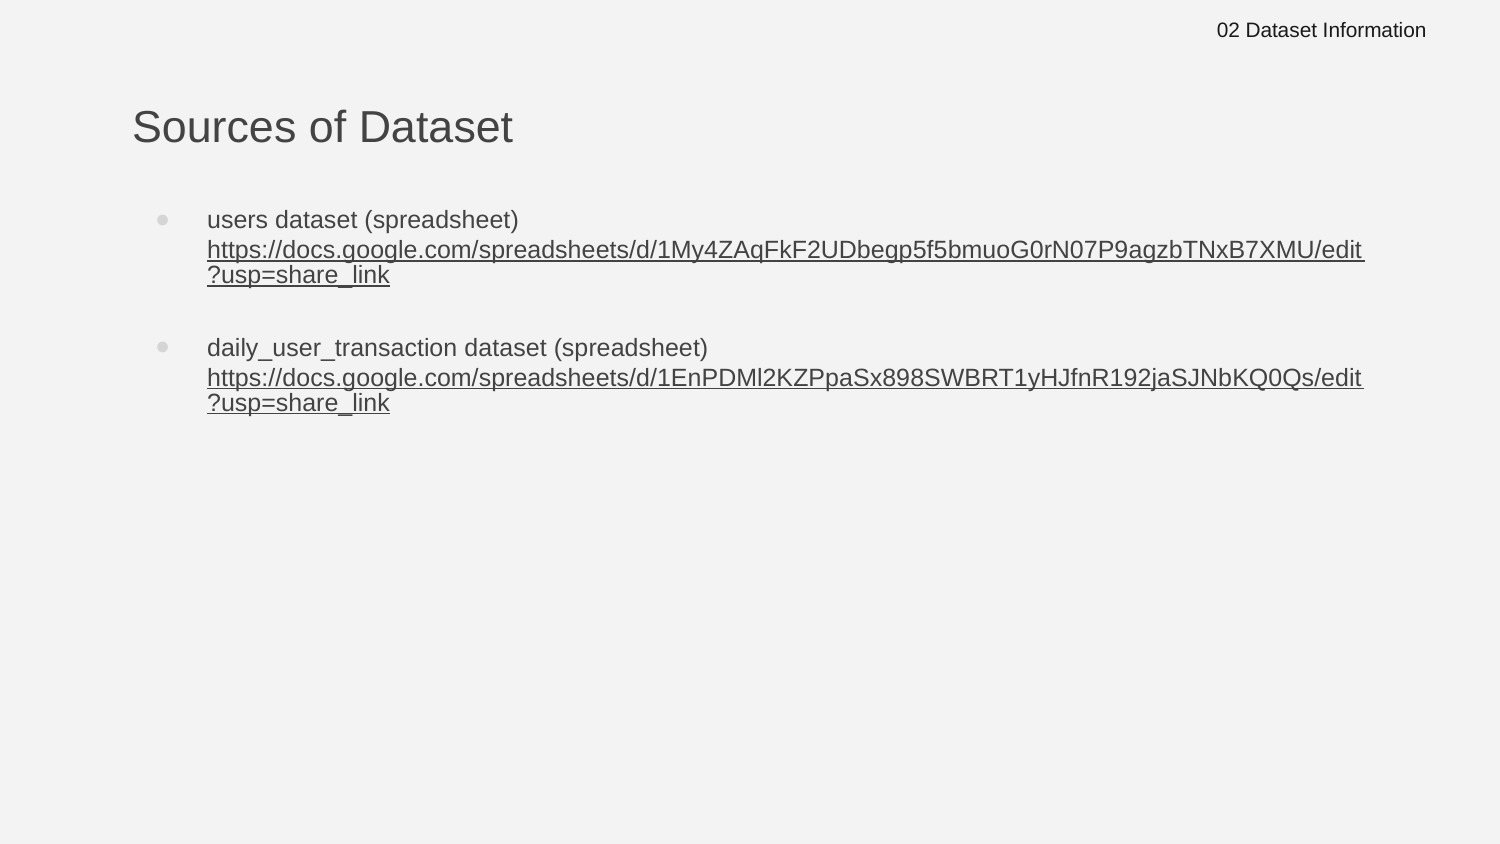

02 Dataset Information
# Sources of Dataset
users dataset (spreadsheet) https://docs.google.com/spreadsheets/d/1My4ZAqFkF2UDbegp5f5bmuoG0rN07P9agzbTNxB7XMU/edit?usp=share_link

daily_user_transaction dataset (spreadsheet) https://docs.google.com/spreadsheets/d/1EnPDMl2KZPpaSx898SWBRT1yHJfnR192jaSJNbKQ0Qs/edit?usp=share_link